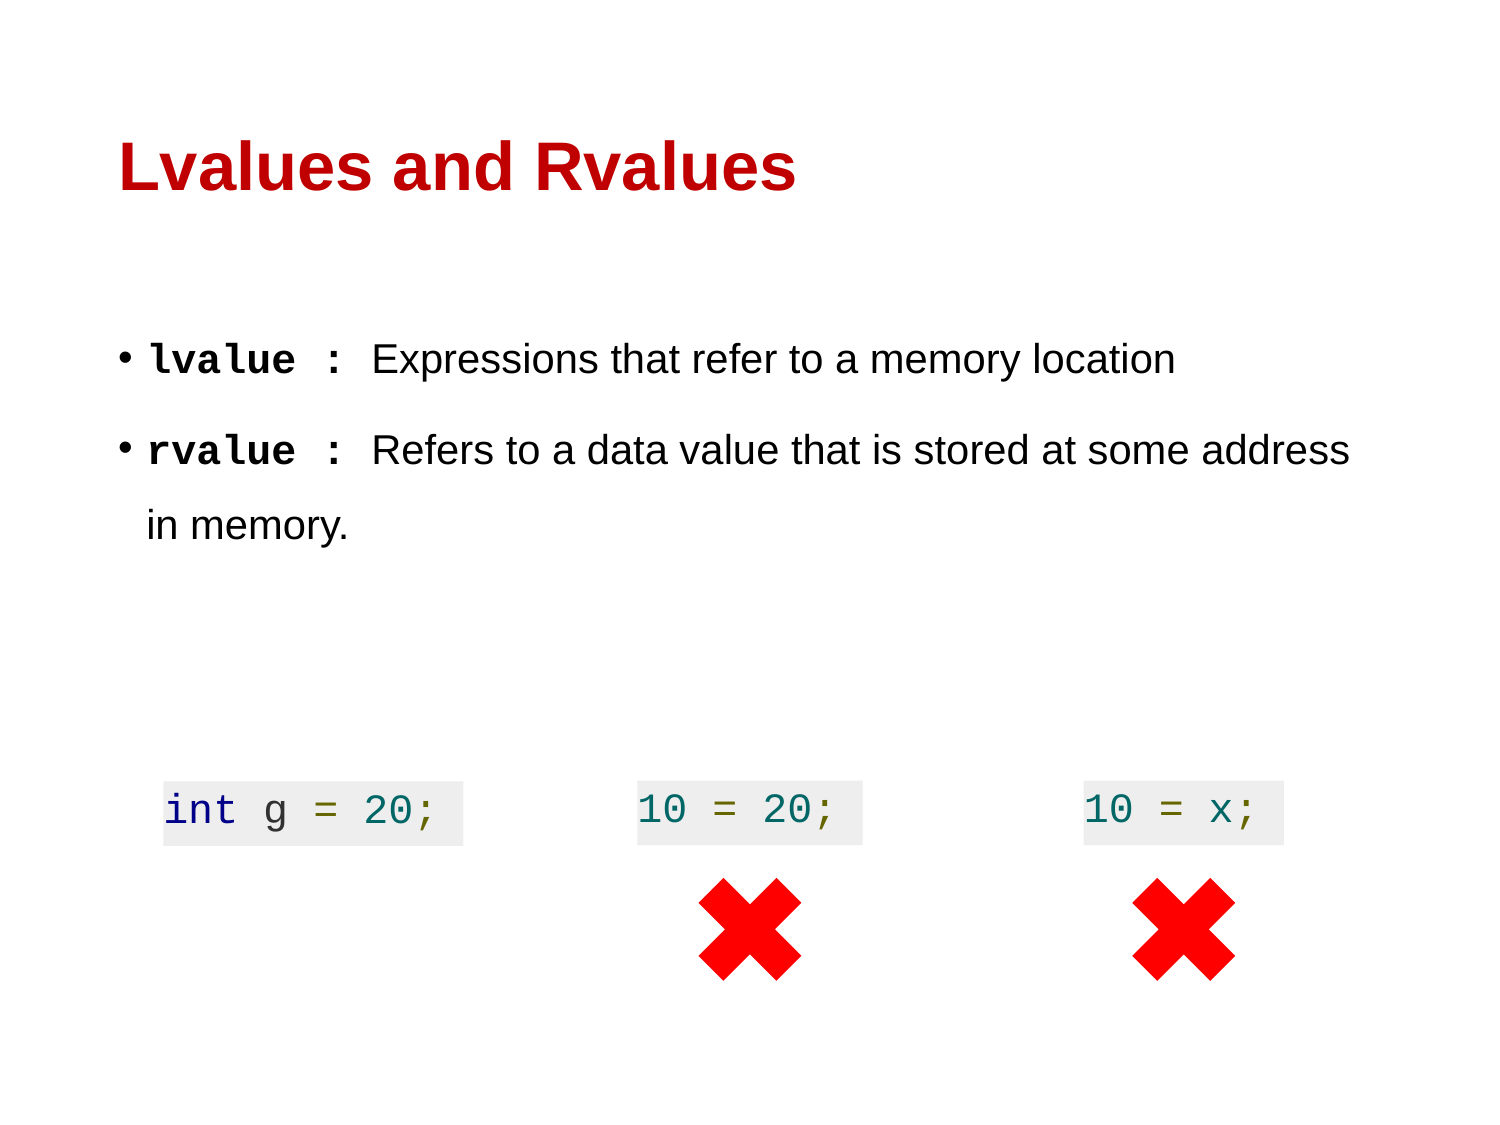

# Lvalues and Rvalues
lvalue : Expressions that refer to a memory location
rvalue : Refers to a data value that is stored at some address in memory.
10 = 20;
10 = x;
int g = 20;